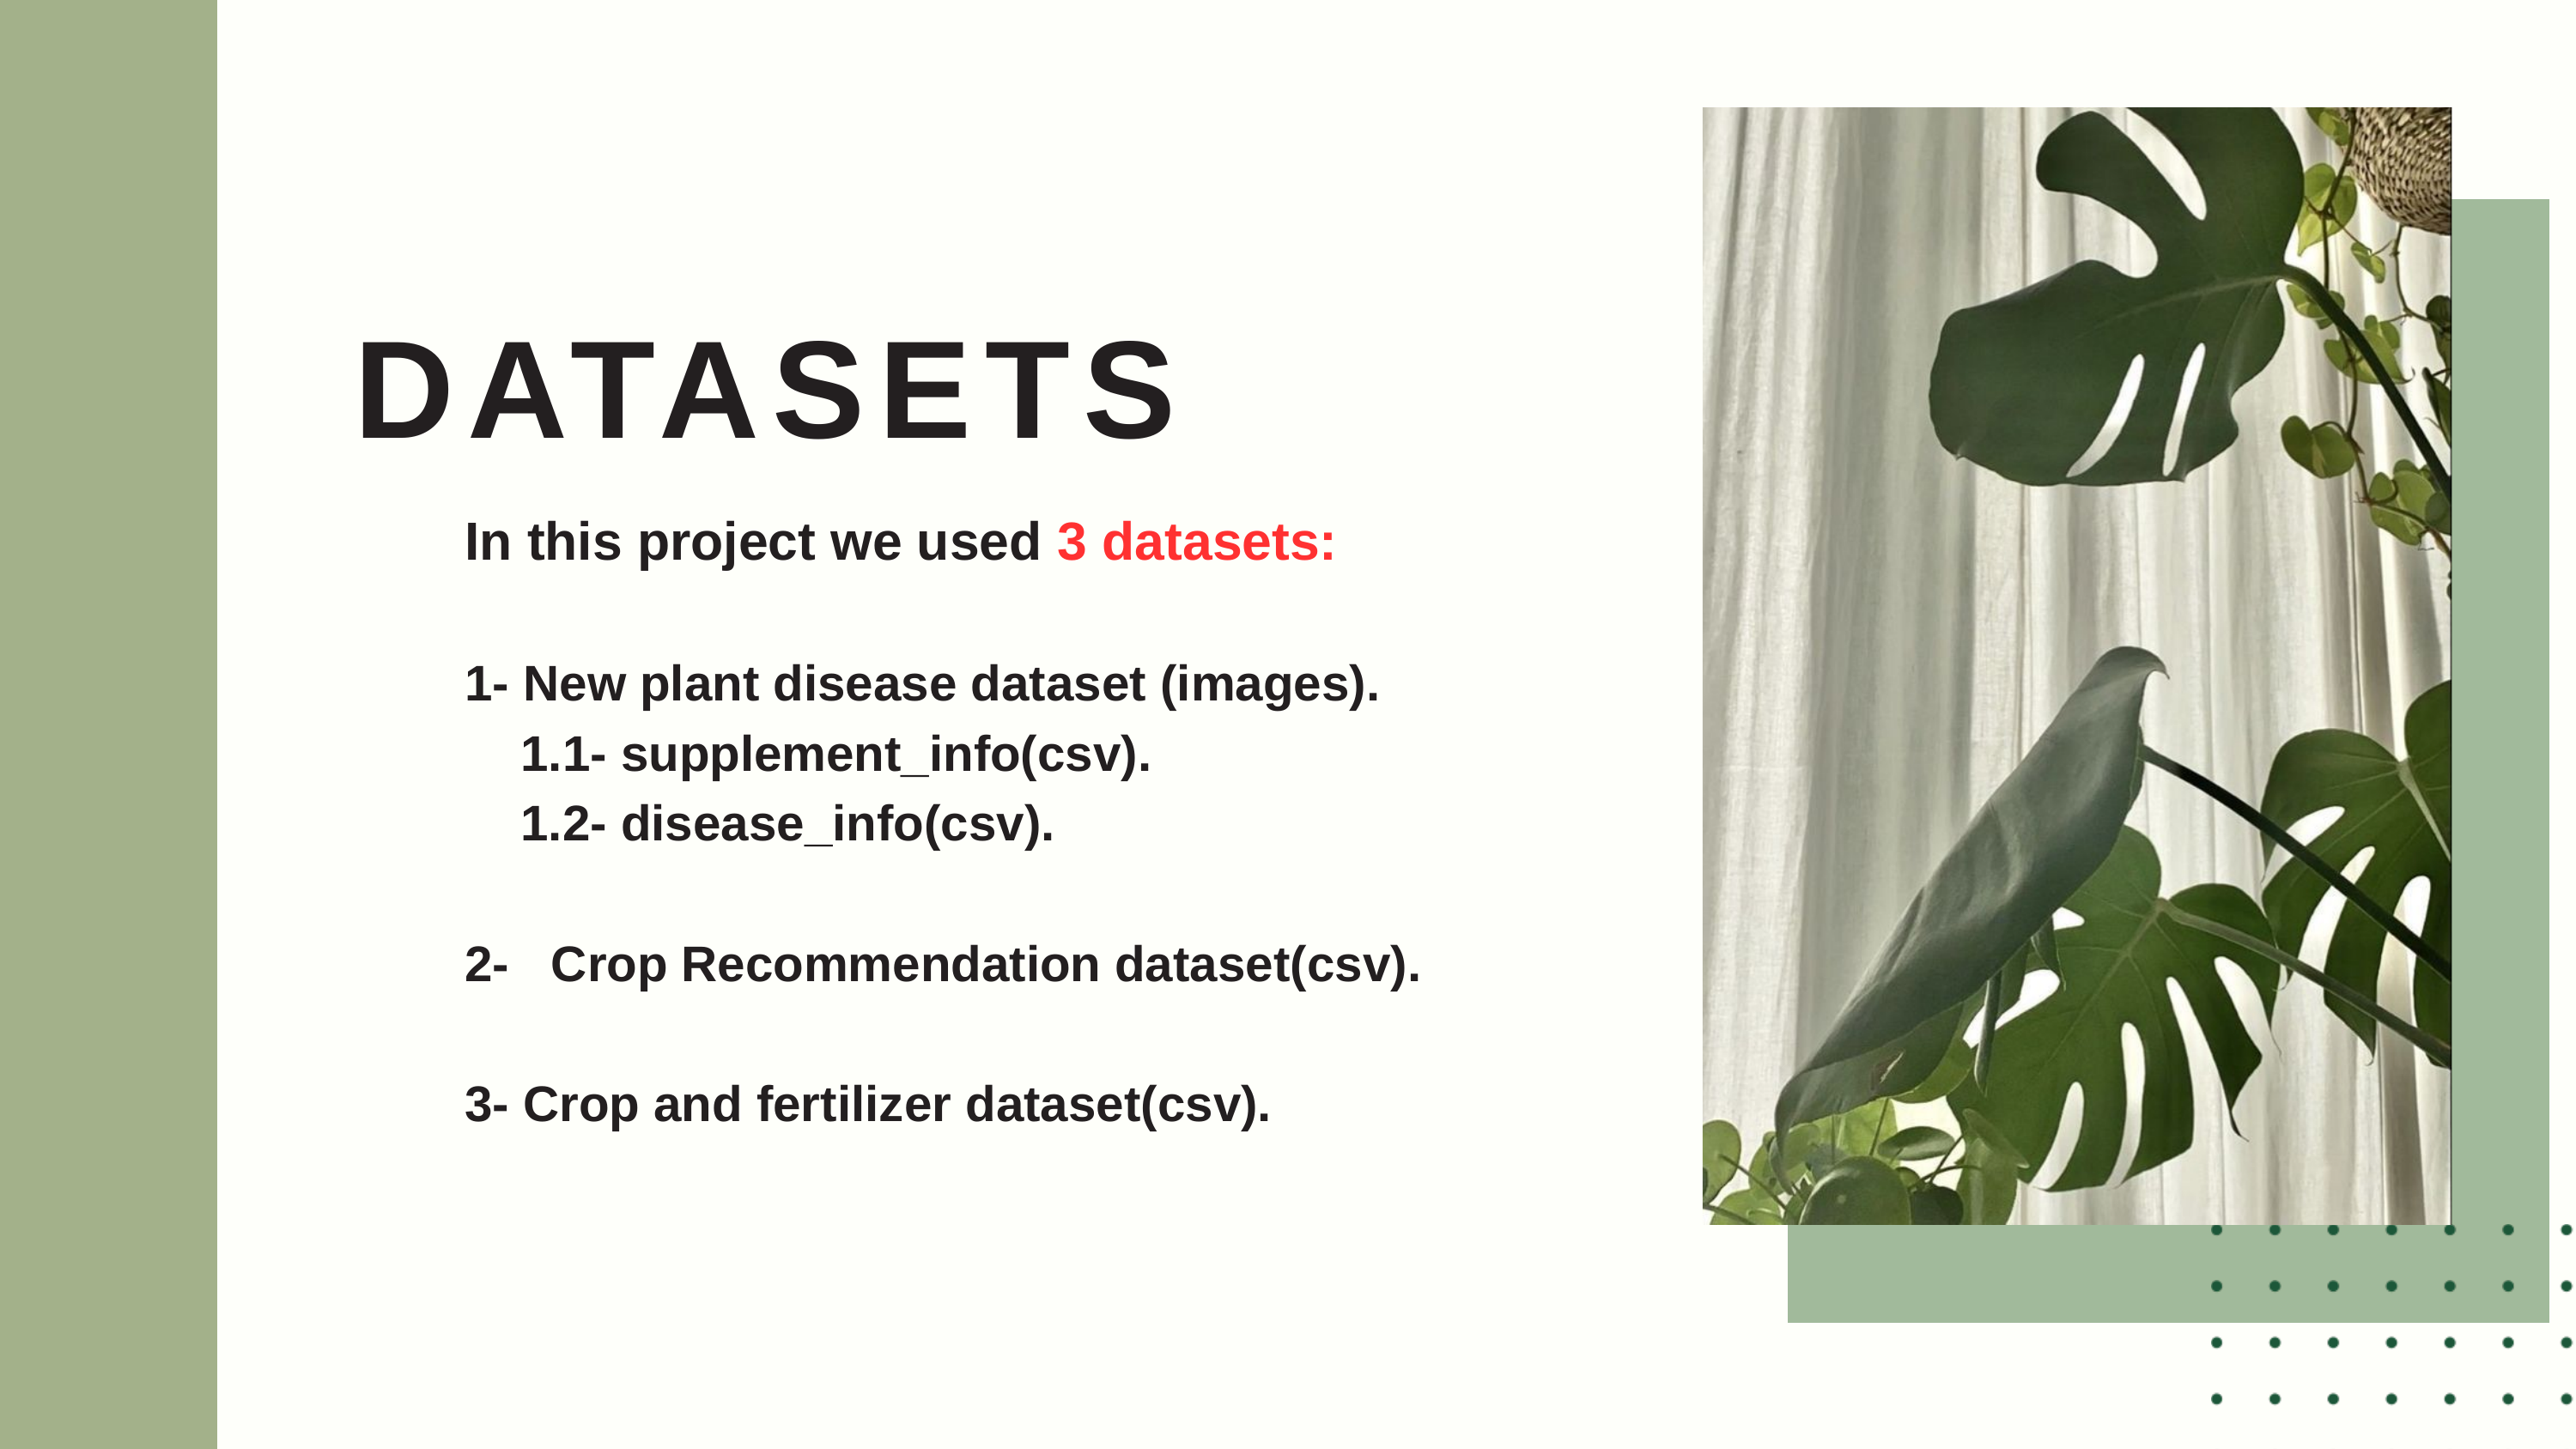

DATASETS
In this project we used 3 datasets:

1- New plant disease dataset (images).
    1.1- supplement_info(csv).
    1.2- disease_info(csv).

2-   Crop Recommendation dataset(csv).

3- Crop and fertilizer dataset(csv).